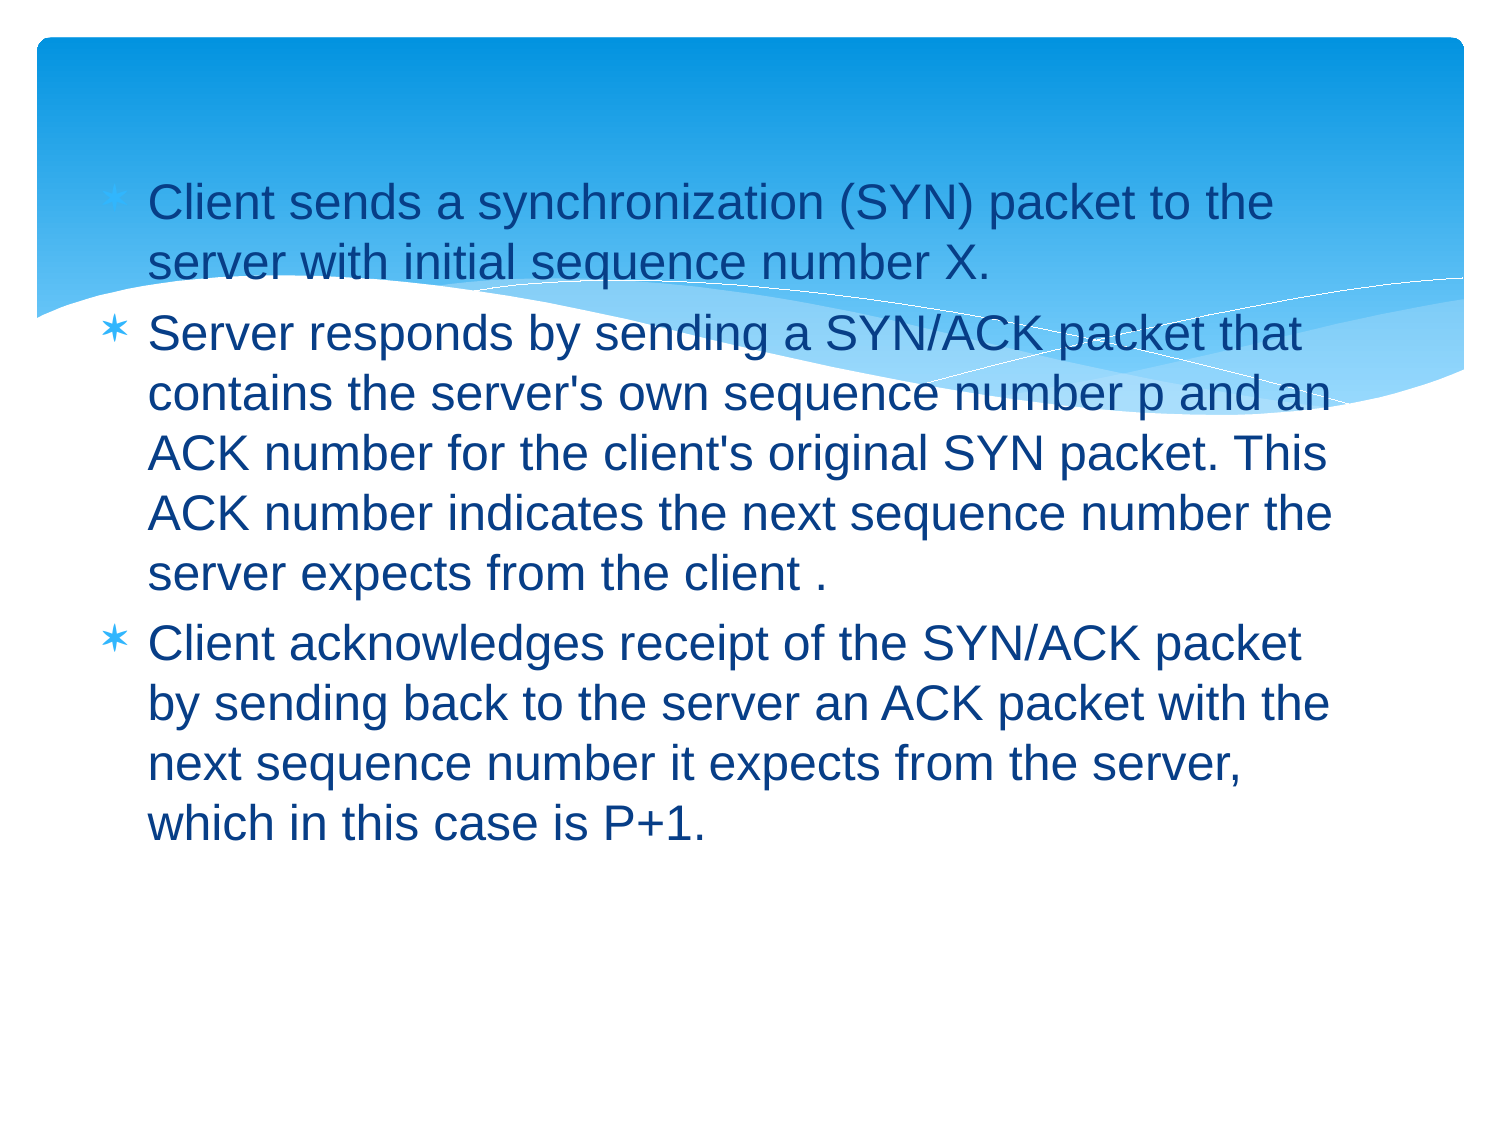

Client sends a synchronization (SYN) packet to the server with initial sequence number X.
Server responds by sending a SYN/ACK packet that contains the server's own sequence number p and an ACK number for the client's original SYN packet. This ACK number indicates the next sequence number the server expects from the client .
Client acknowledges receipt of the SYN/ACK packet by sending back to the server an ACK packet with the next sequence number it expects from the server, which in this case is P+1.